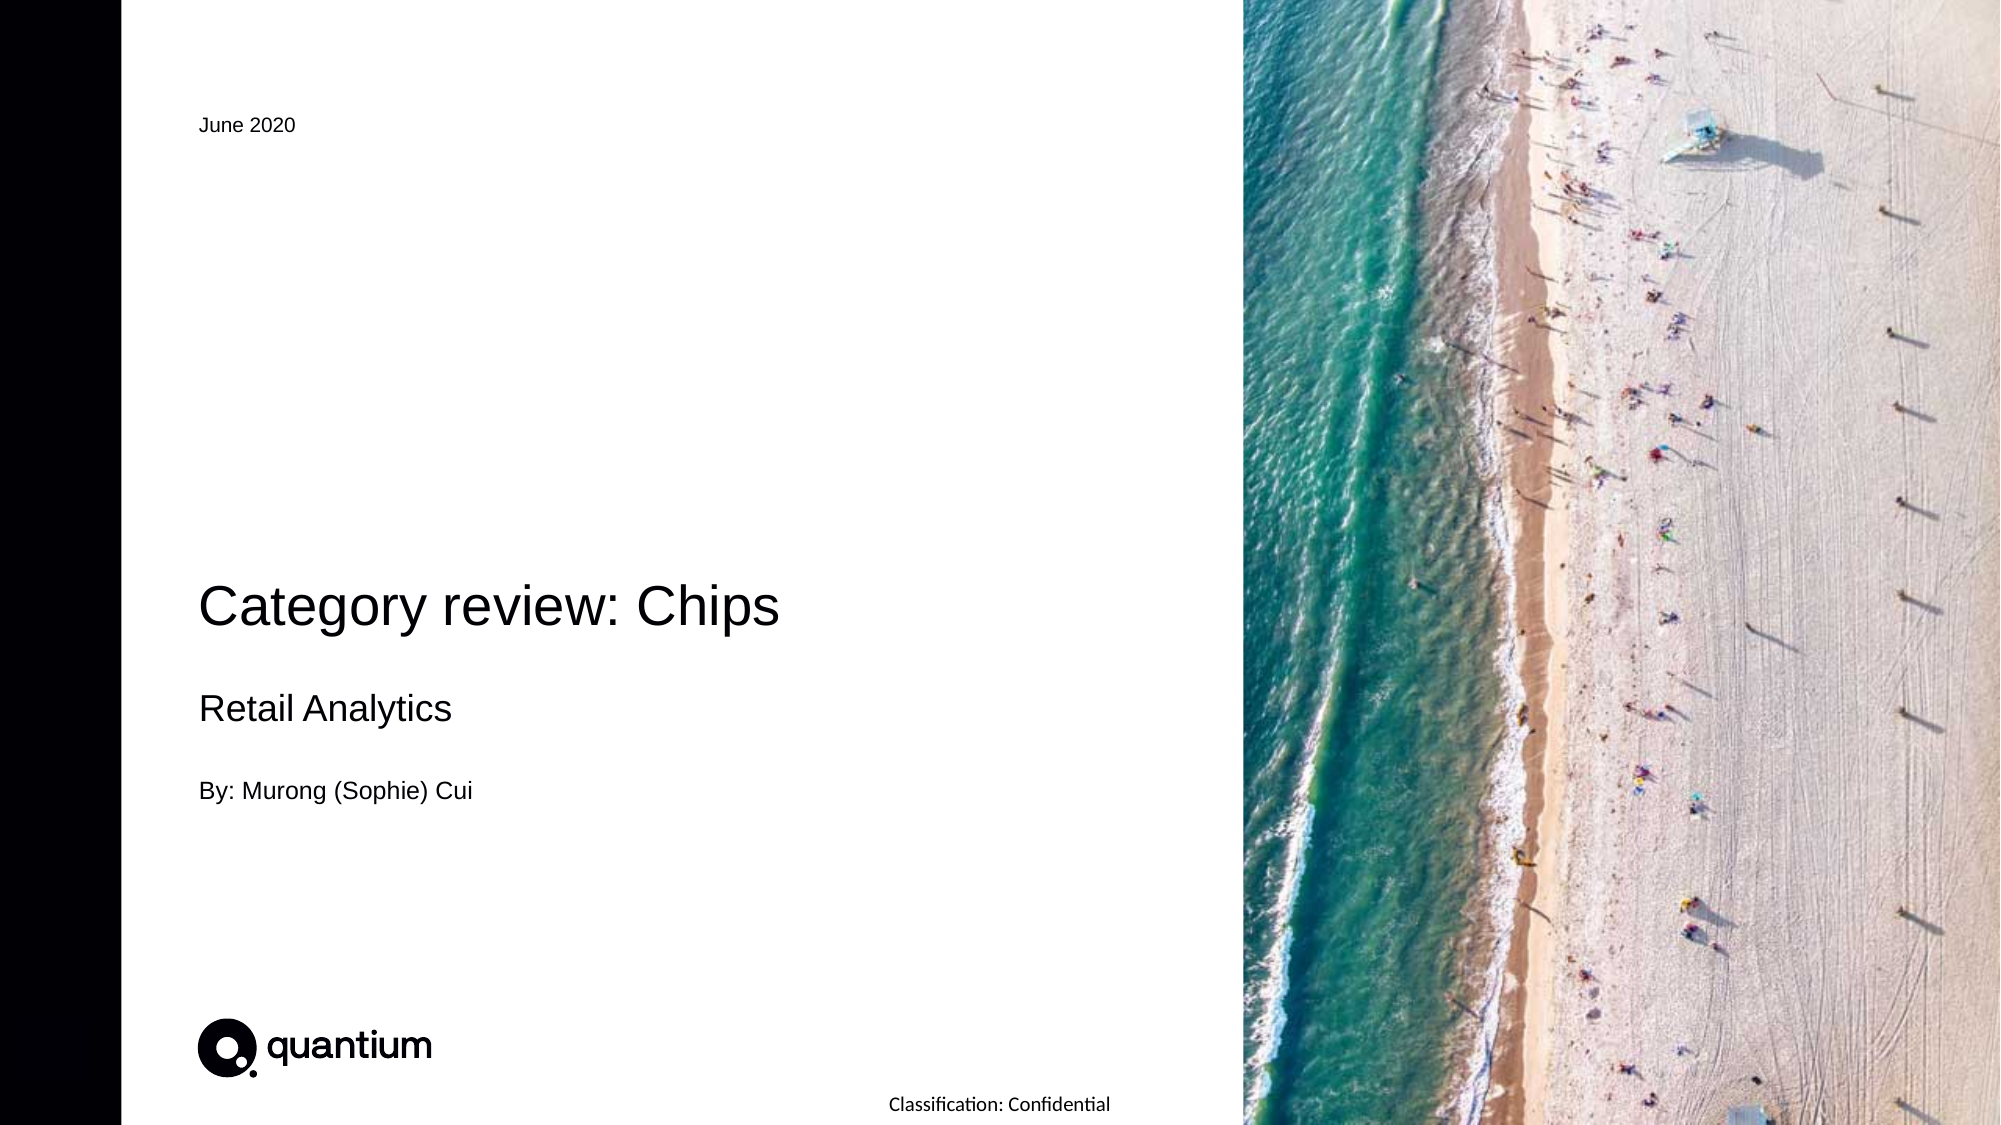

June 2020
# Category review: Chips
Retail Analytics

By: Murong (Sophie) Cui

Brand note: If client logo is not required, use alternate title page layout right click slide thumbnail > Layout > Title